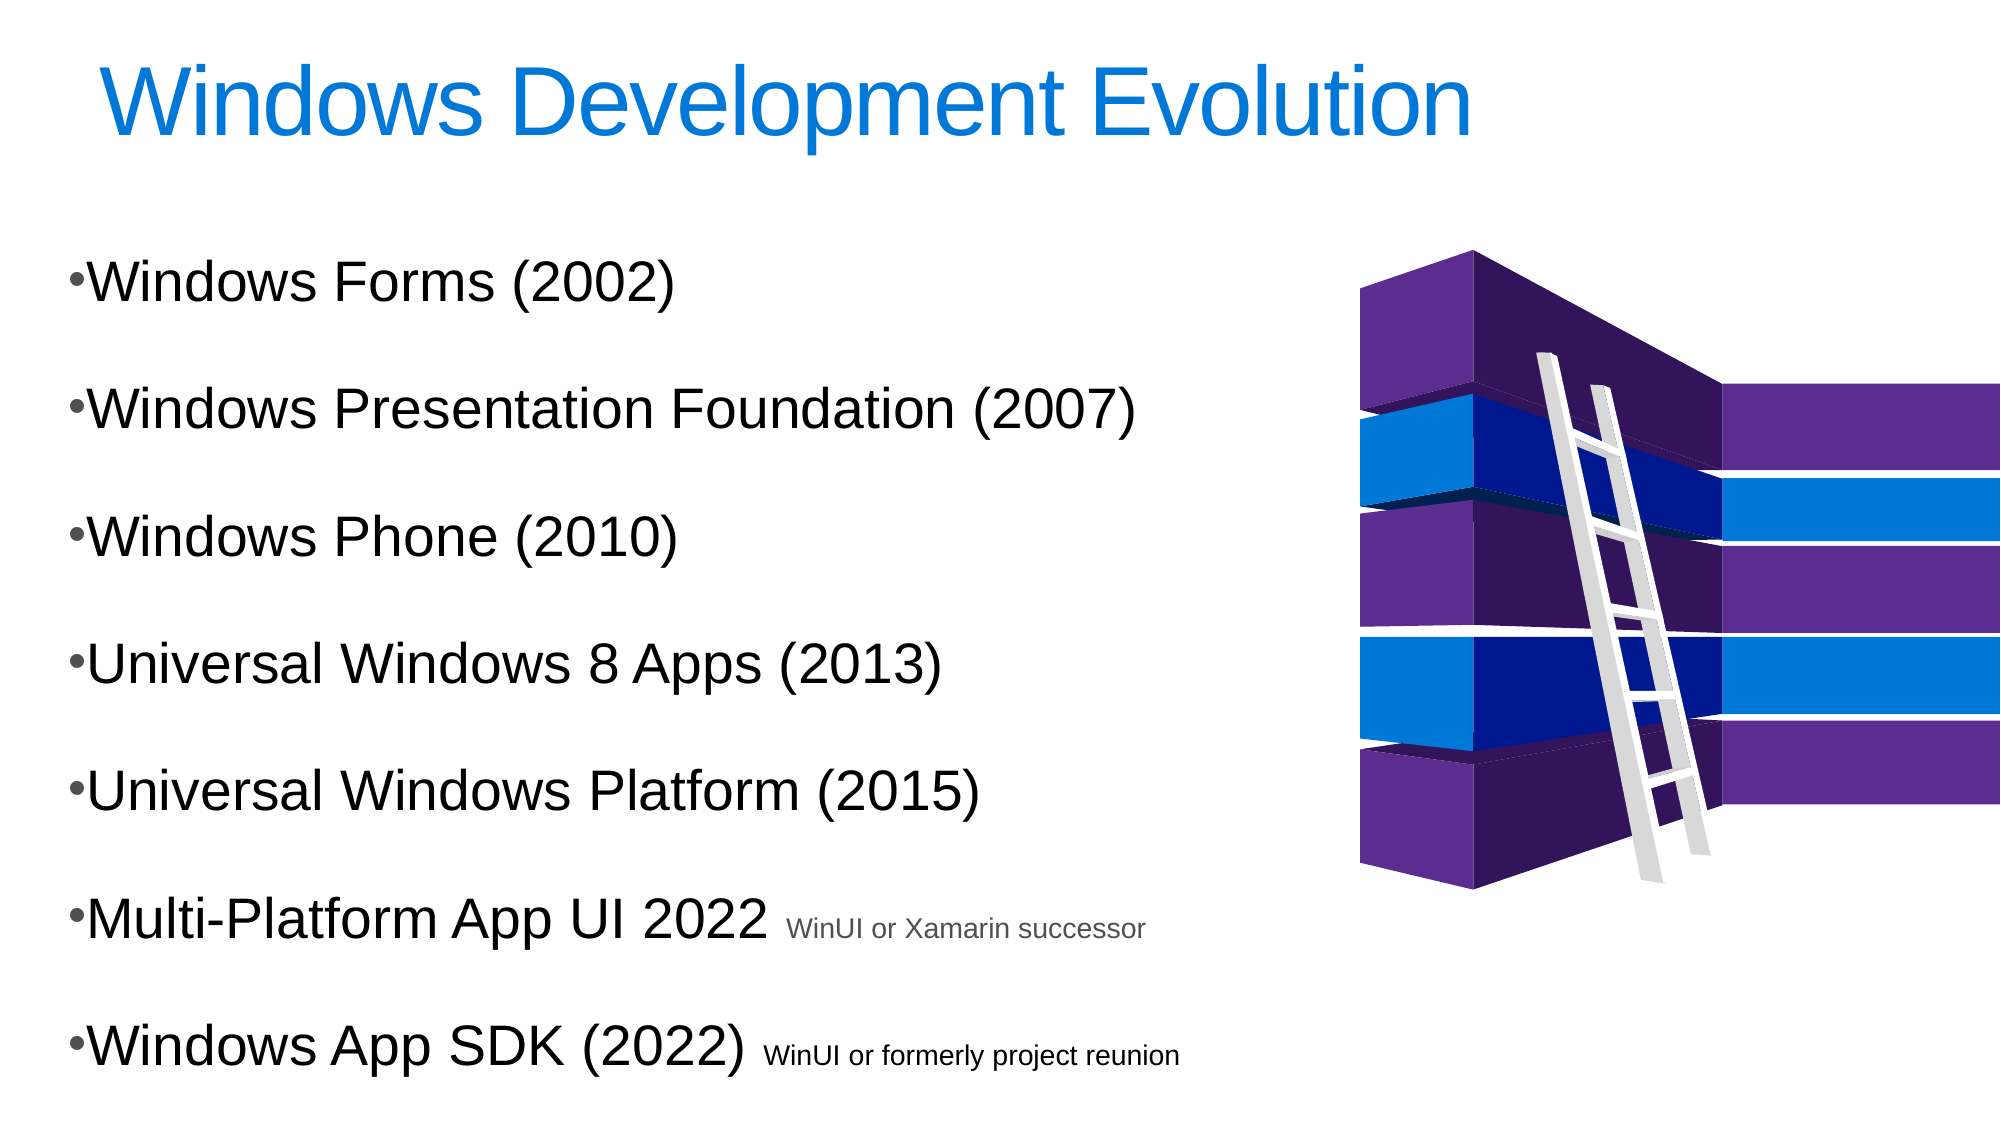

# Windows Development Evolution
Windows Forms (2002)
Windows Presentation Foundation (2007)
Windows Phone (2010)
Universal Windows 8 Apps (2013)
Universal Windows Platform (2015)
Multi-Platform App UI 2022 WinUI or Xamarin successor
Windows App SDK (2022) WinUI or formerly project reunion